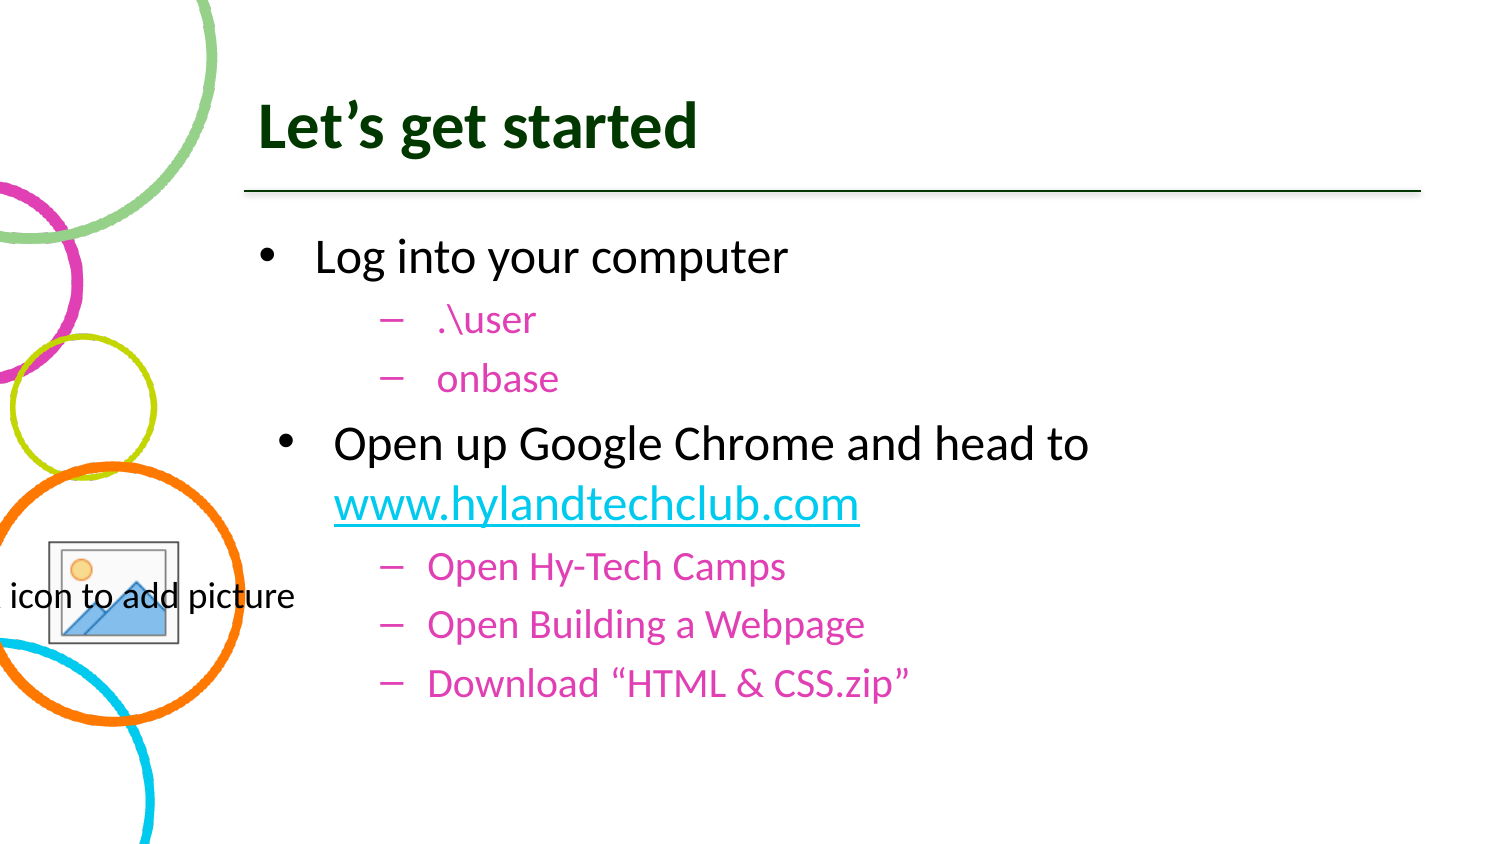

Let’s get started
Log into your computer
.\user
onbase
Open up Google Chrome and head to www.hylandtechclub.com
Open Hy-Tech Camps
Open Building a Webpage
Download “HTML & CSS.zip”